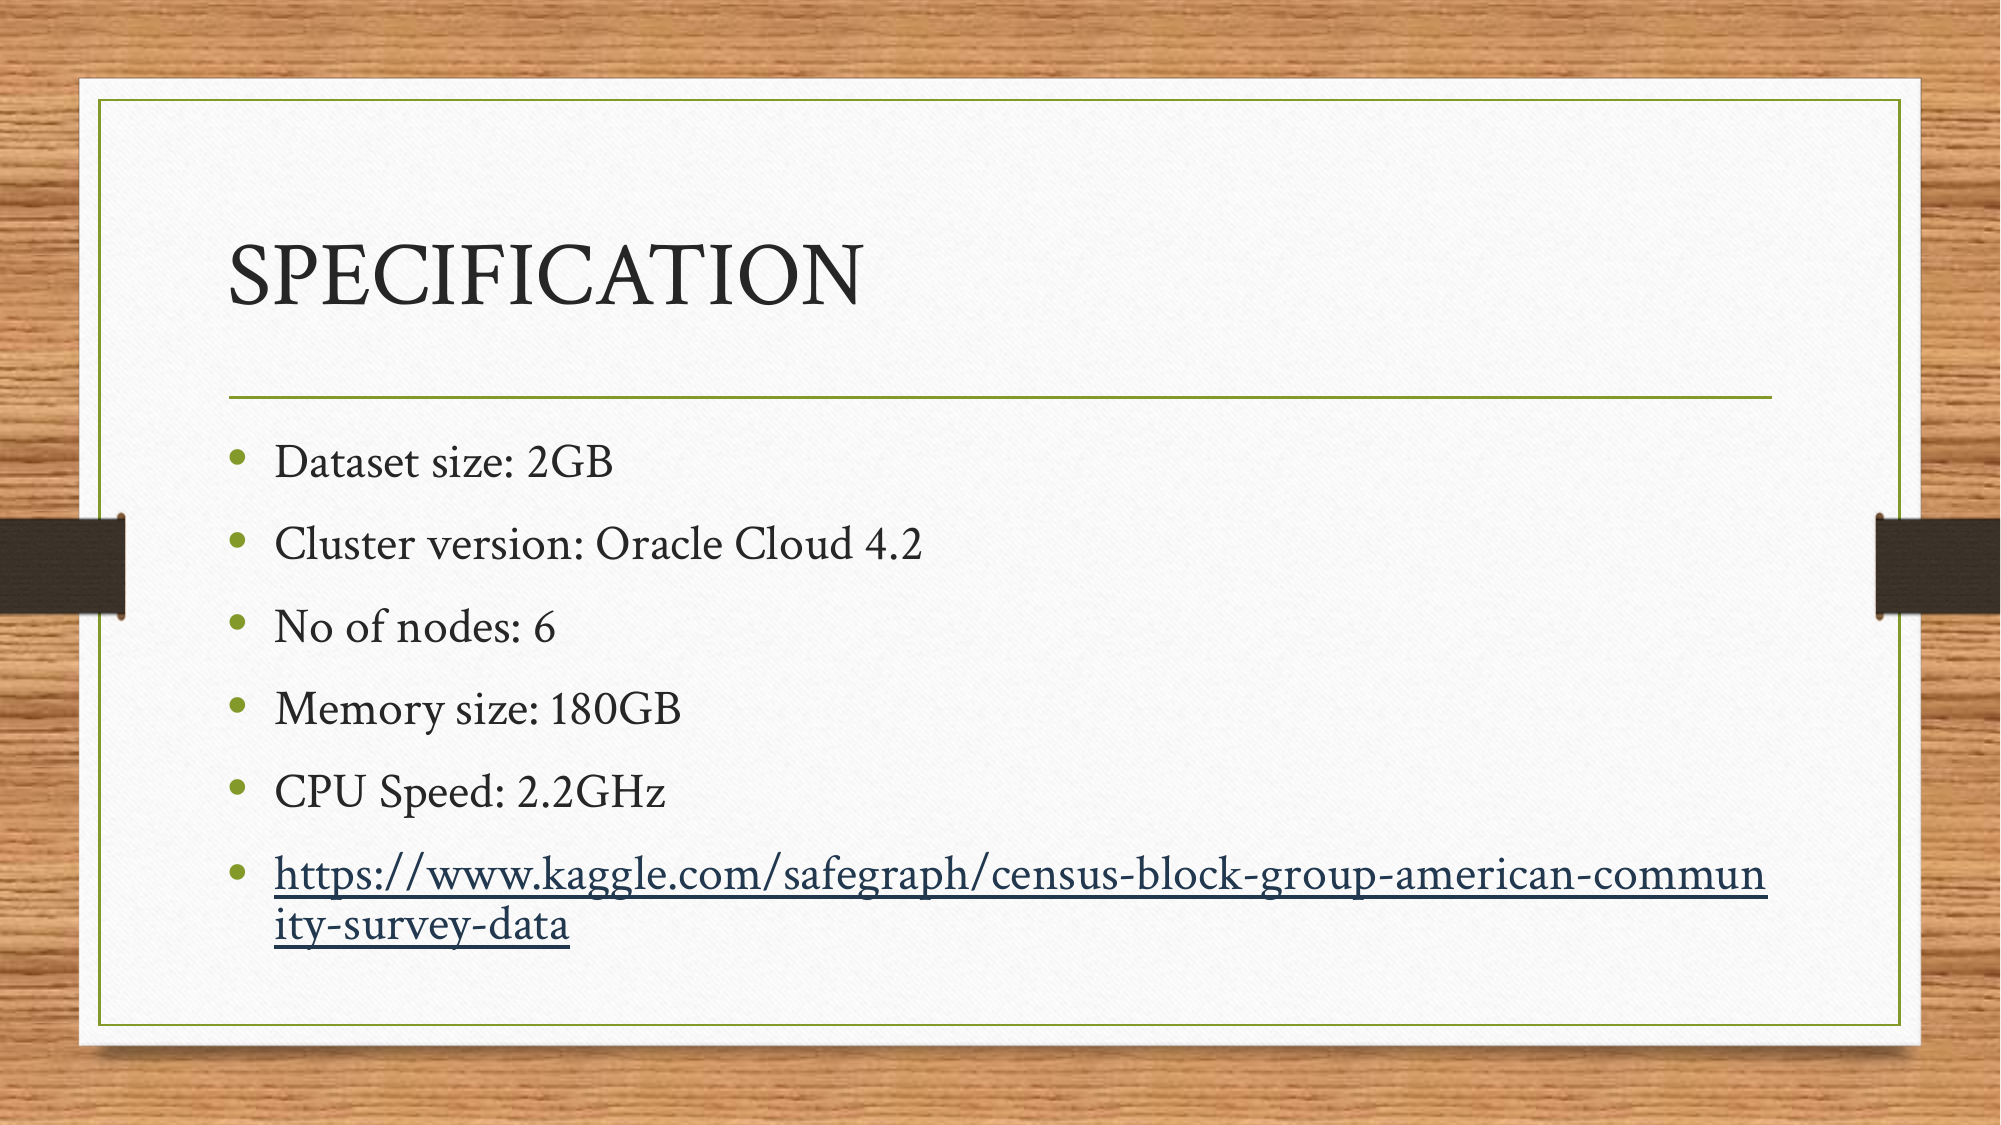

# SPECIFICATION
Dataset size: 2GB
Cluster version: Oracle Cloud 4.2
No of nodes: 6
Memory size: 180GB
CPU Speed: 2.2GHz
https://www.kaggle.com/safegraph/census-block-group-american-community-survey-data